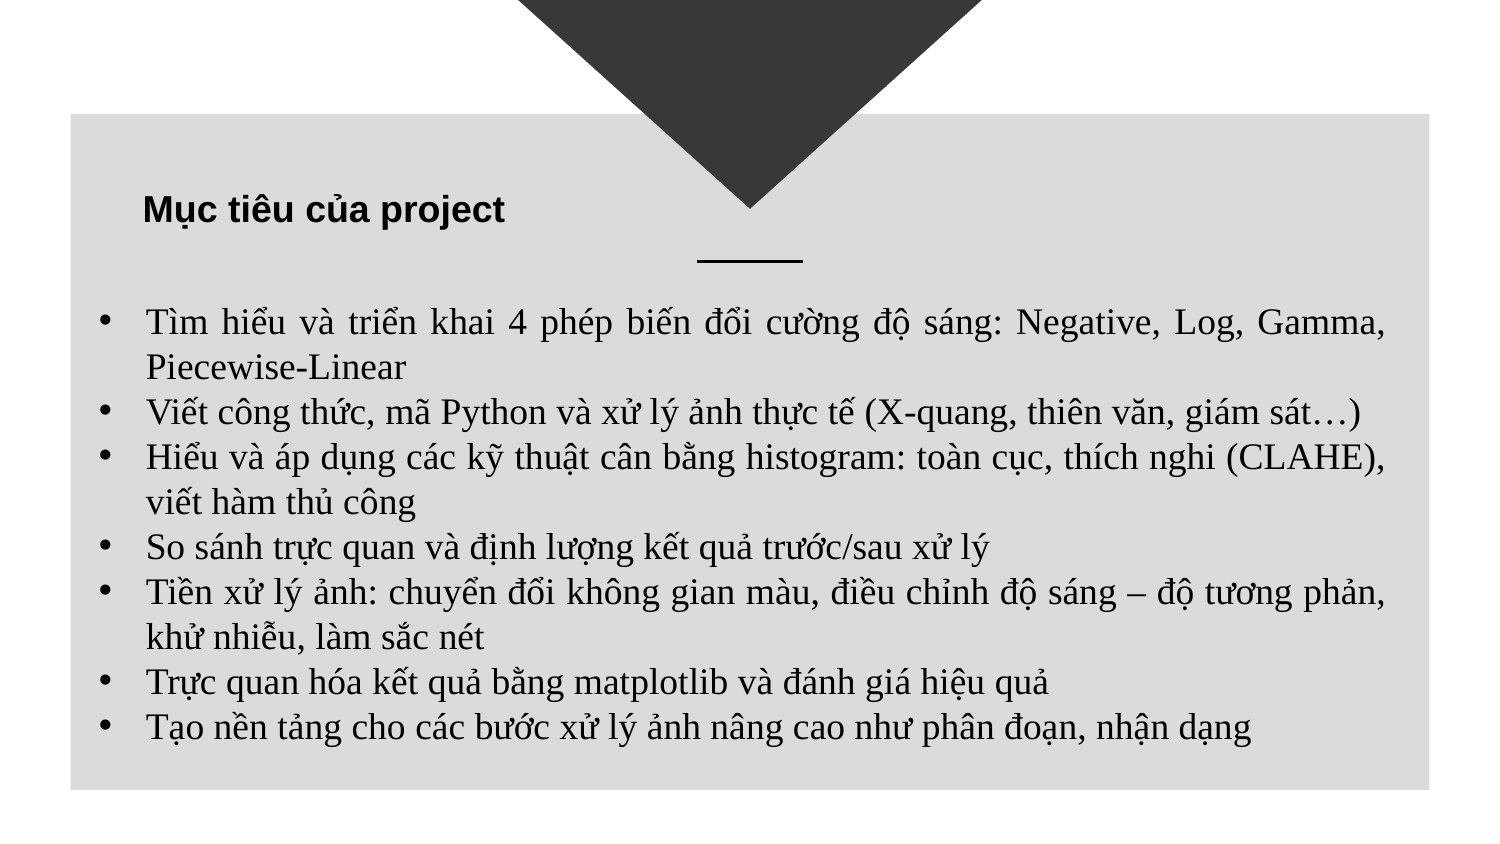

Mục tiêu của project
Tìm hiểu và triển khai 4 phép biến đổi cường độ sáng: Negative, Log, Gamma, Piecewise-Linear
Viết công thức, mã Python và xử lý ảnh thực tế (X-quang, thiên văn, giám sát…)
Hiểu và áp dụng các kỹ thuật cân bằng histogram: toàn cục, thích nghi (CLAHE), viết hàm thủ công
So sánh trực quan và định lượng kết quả trước/sau xử lý
Tiền xử lý ảnh: chuyển đổi không gian màu, điều chỉnh độ sáng – độ tương phản, khử nhiễu, làm sắc nét
Trực quan hóa kết quả bằng matplotlib và đánh giá hiệu quả
Tạo nền tảng cho các bước xử lý ảnh nâng cao như phân đoạn, nhận dạng